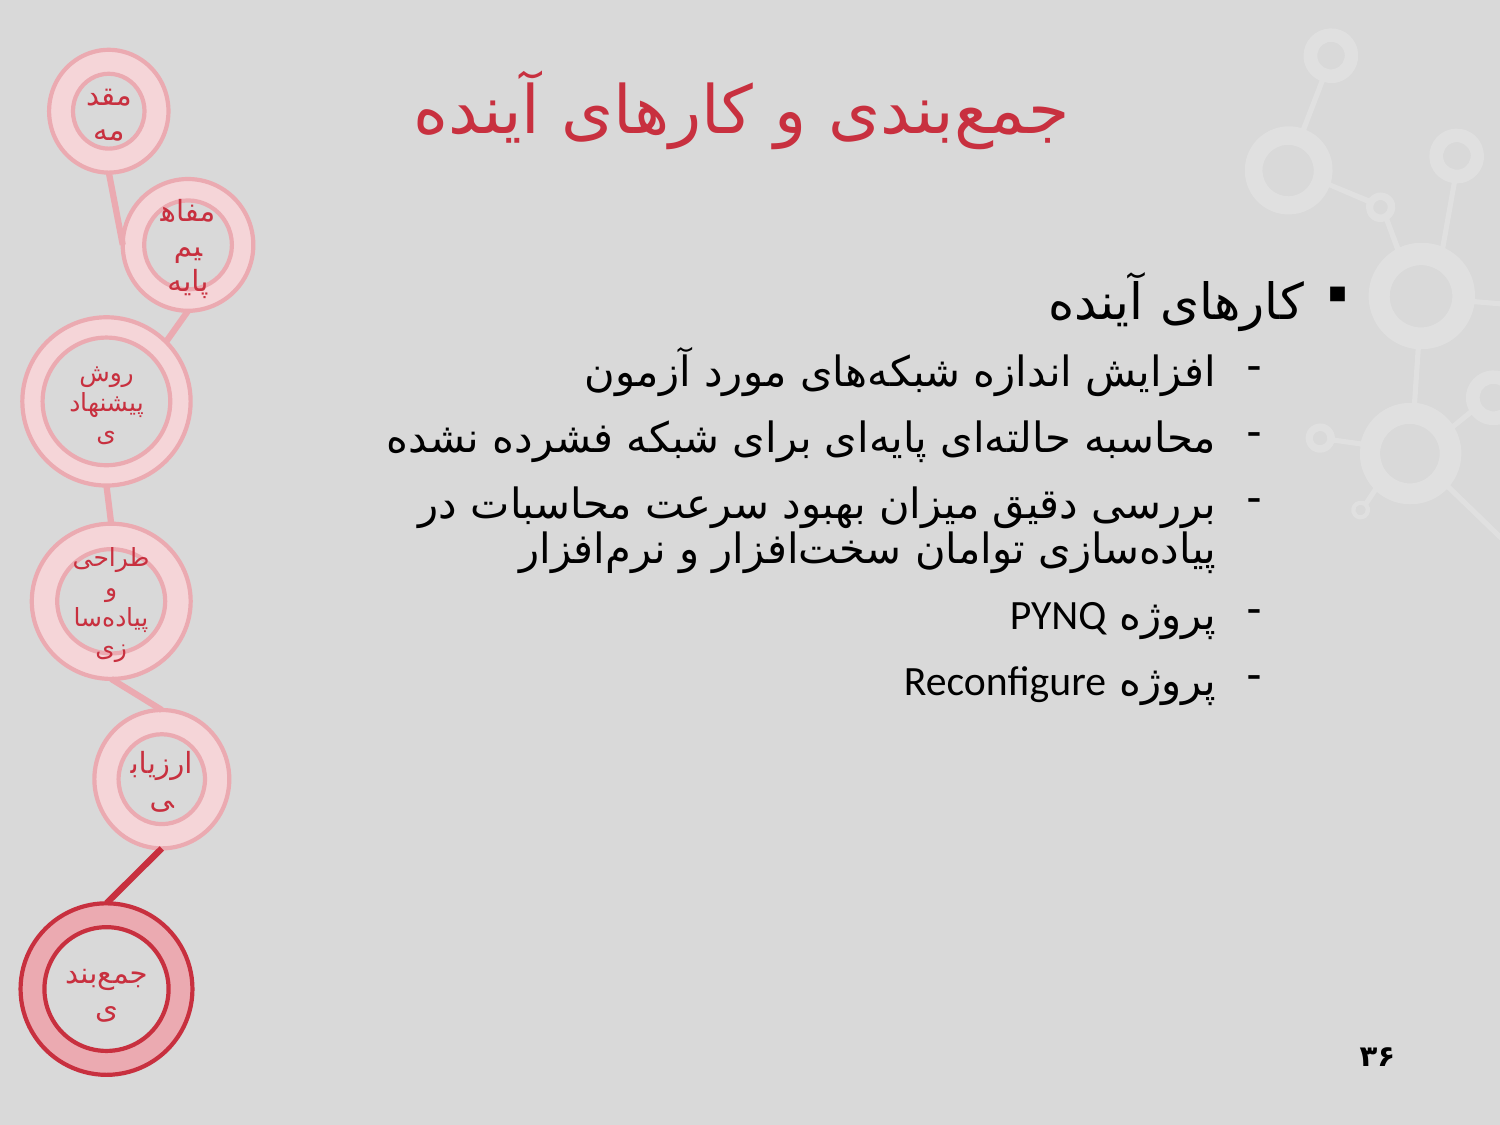

# جمع‌بندی و کارهای آینده
کارهای آینده
افزايش اندازه شبكه‌های مورد آزمون
محاسبه حالته‌ای پايه‌ای برای شبكه فشرده نشده
بررسی دقیق میزان بهبود سرعت محاسبات در پیاده‌سازی توامان سخت‌افزار و نرم‌افزار
پروژه PYNQ
پروژه Reconfigure
۳۶